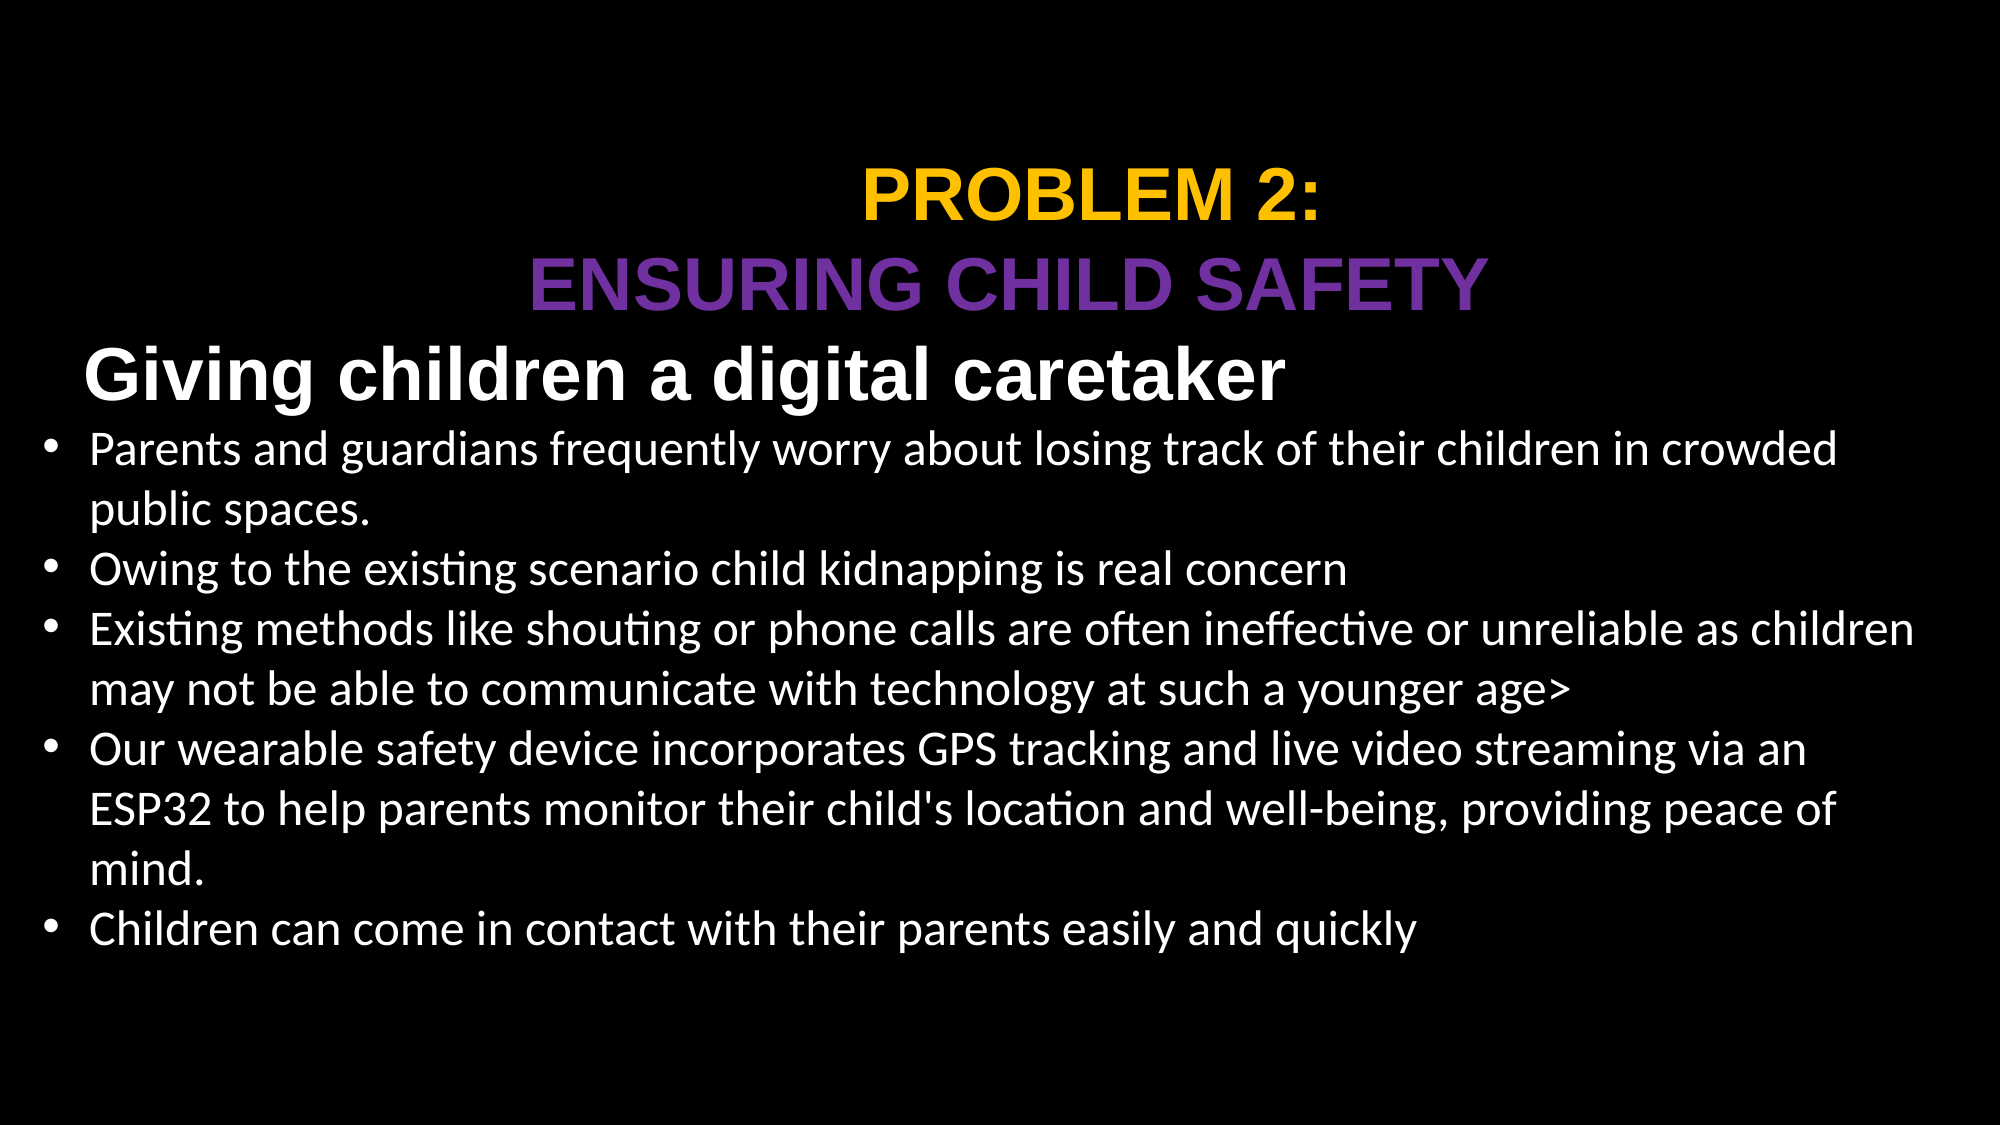

PROBLEM 2:
ENSURING CHILD SAFETY
  Giving children a digital caretaker
Parents and guardians frequently worry about losing track of their children in crowded public spaces.
Owing to the existing scenario child kidnapping is real concern
Existing methods like shouting or phone calls are often ineffective or unreliable as children may not be able to communicate with technology at such a younger age>
Our wearable safety device incorporates GPS tracking and live video streaming via an ESP32 to help parents monitor their child's location and well-being, providing peace of mind.
Children can come in contact with their parents easily and quickly